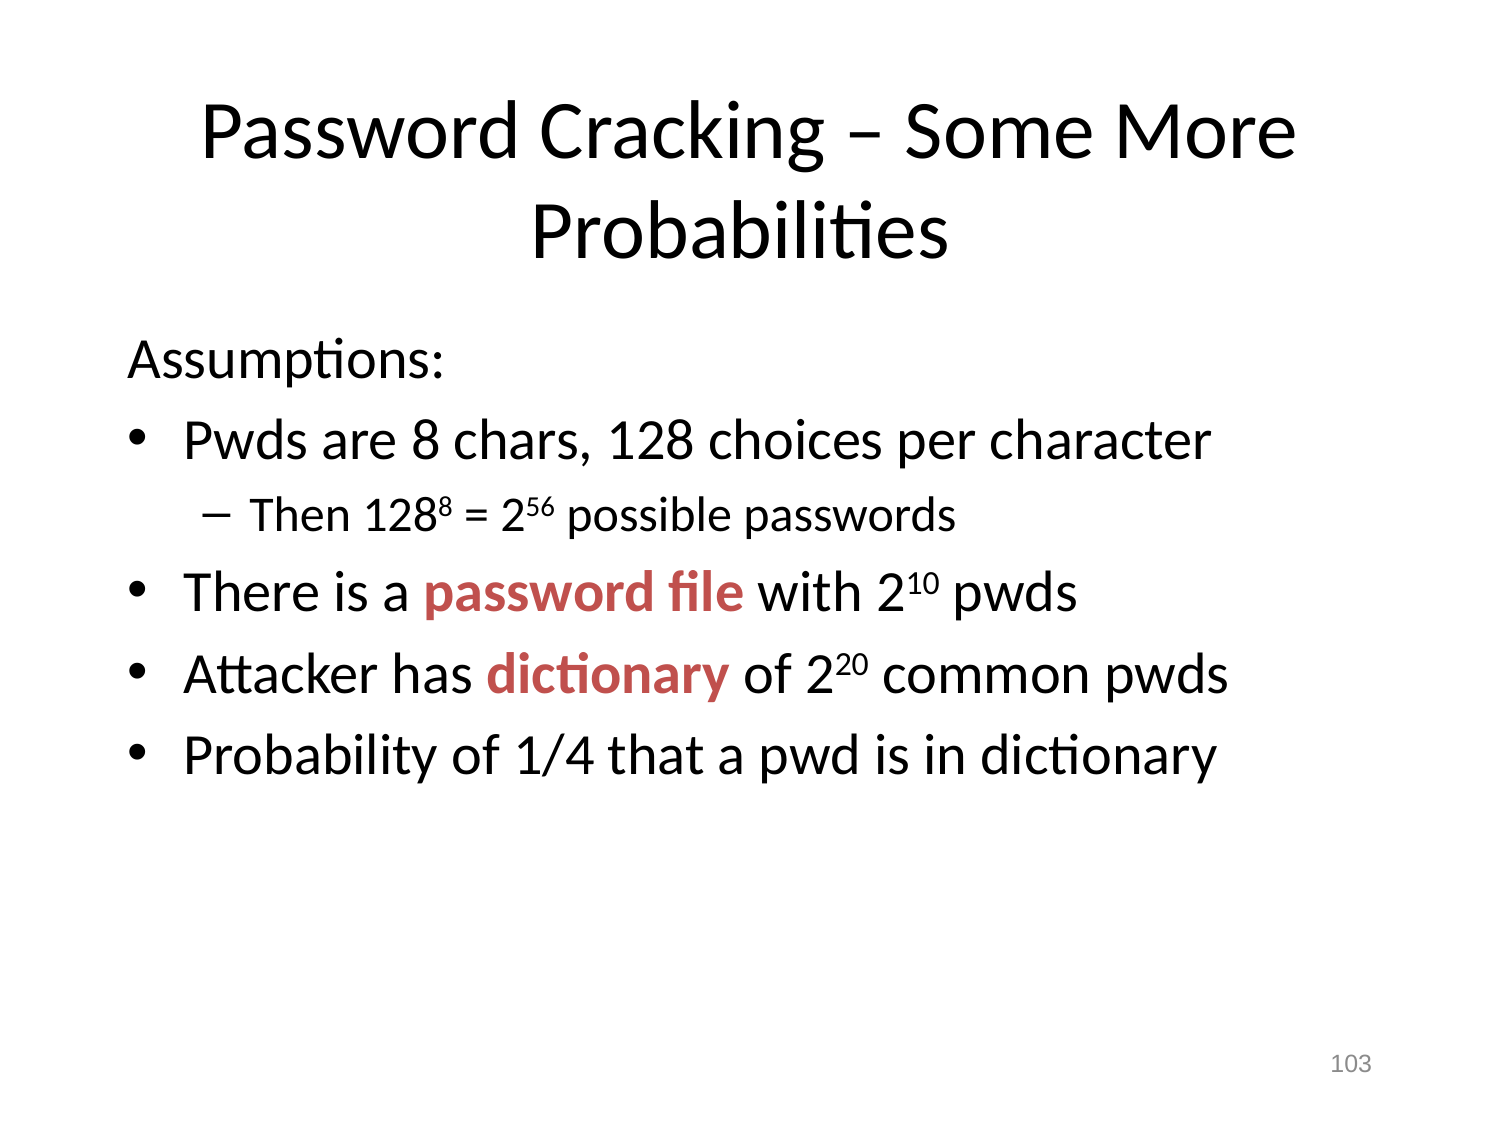

# Password Cracking – Some More Probabilities
Assumptions:
Pwds are 8 chars, 128 choices per character
Then 1288 = 256 possible passwords
There is a password file with 210 pwds
Attacker has dictionary of 220 common pwds
Probability of 1/4 that a pwd is in dictionary
103